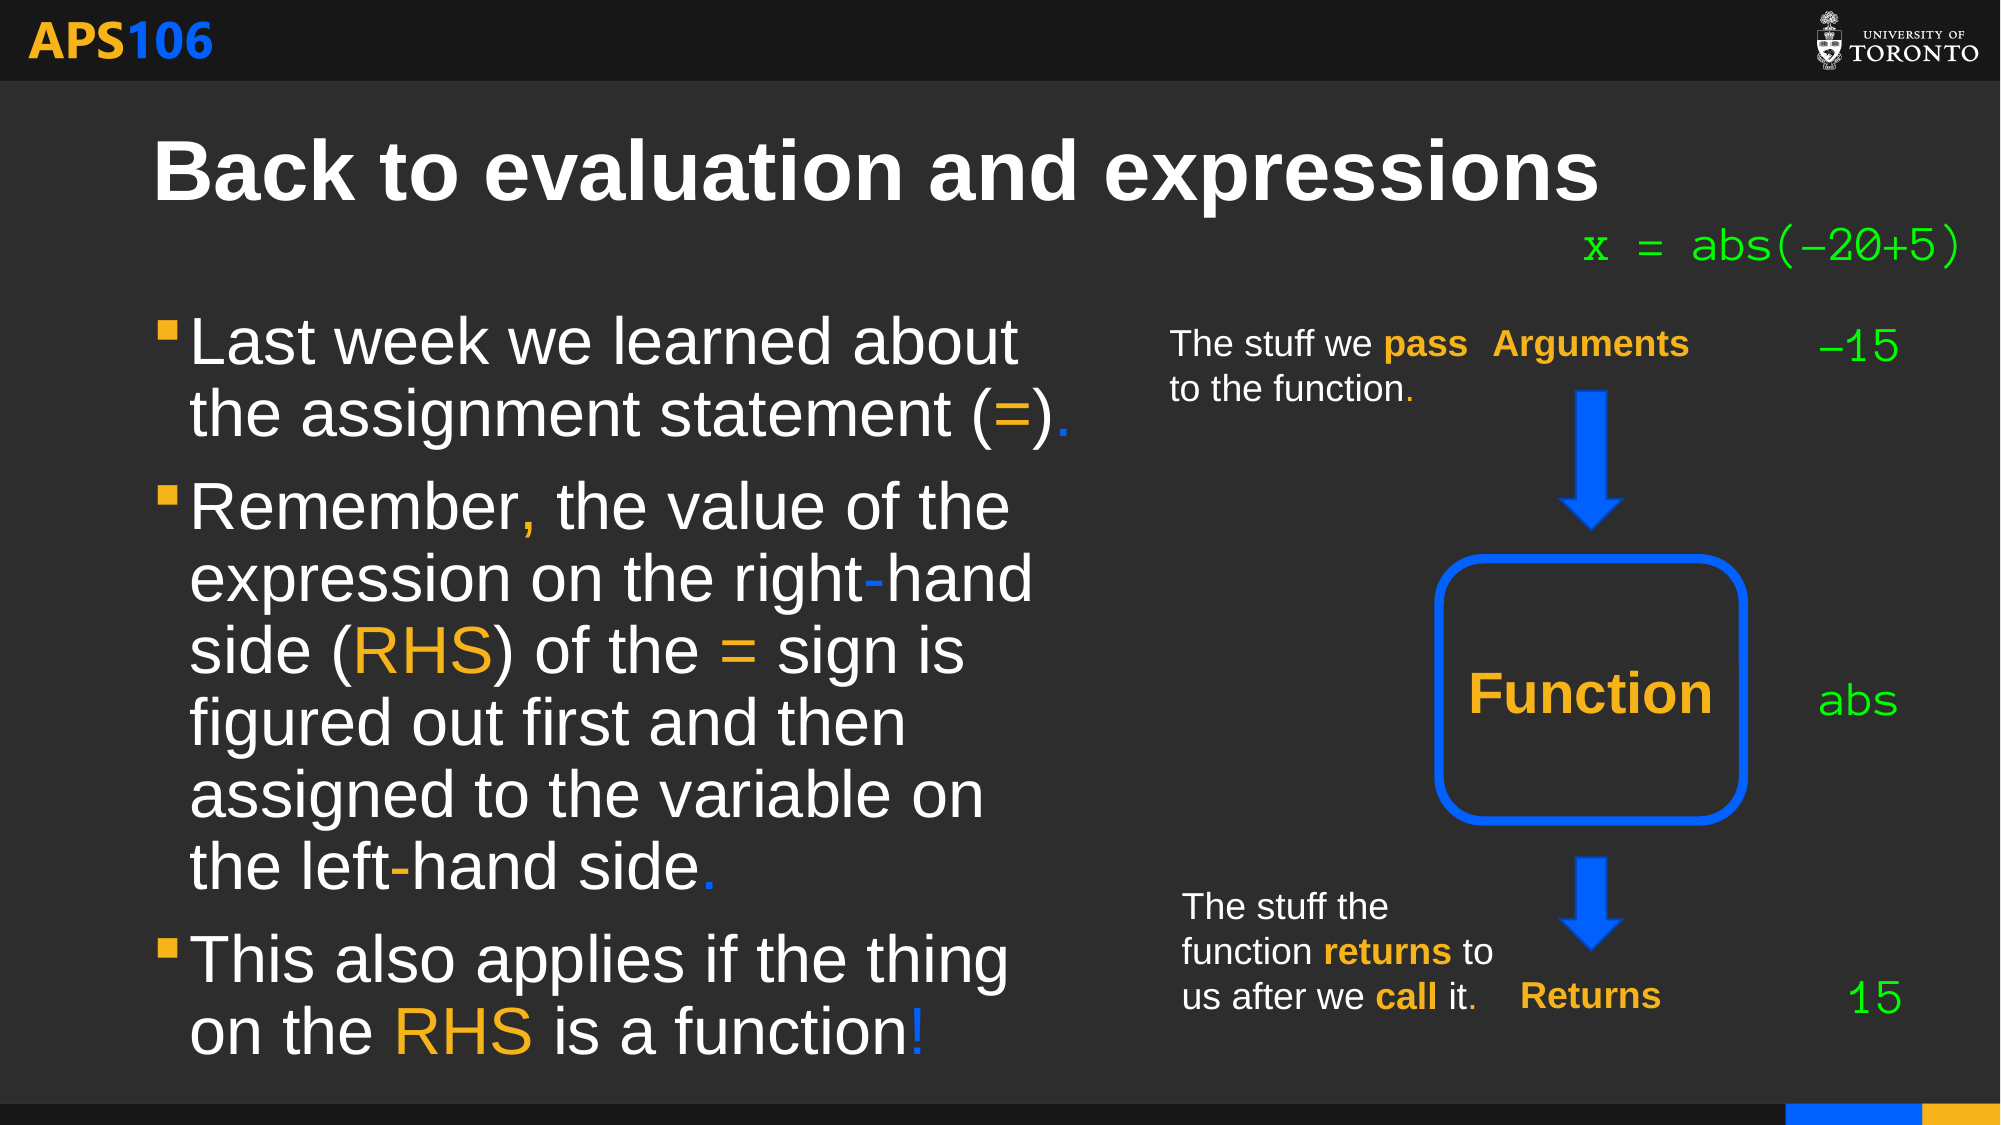

# Back to evaluation and expressions
x = abs(-20+5)
Last week we learned about the assignment statement (=).
Remember, the value of the expression on the right-hand side (RHS) of the = sign is figured out first and then assigned to the variable on the left-hand side.
This also applies if the thing on the RHS is a function!
-15
Arguments
The stuff we pass to the function.

Function
abs

The stuff the function returns to us after we call it.
15
Returns